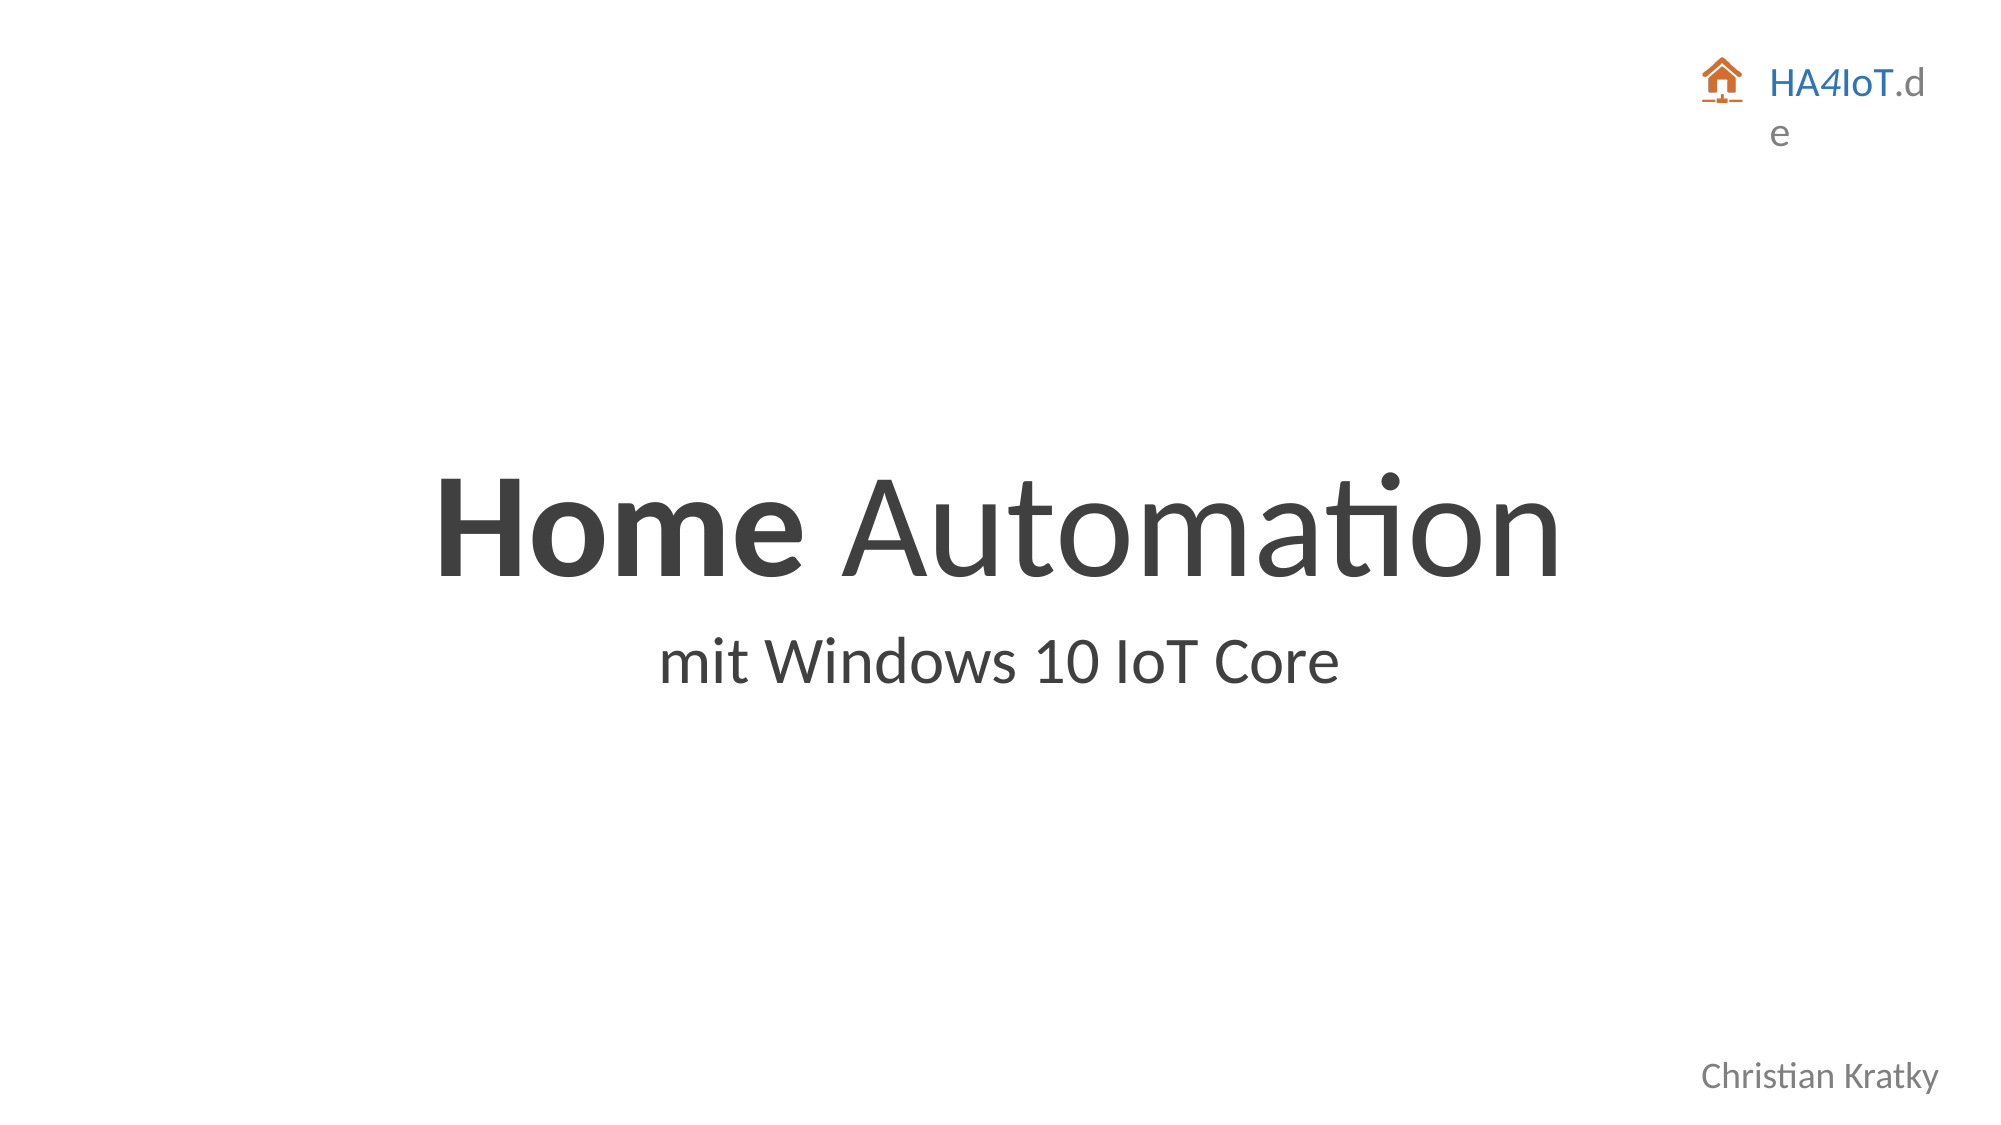

Home Automation
mit Windows 10 IoT Core